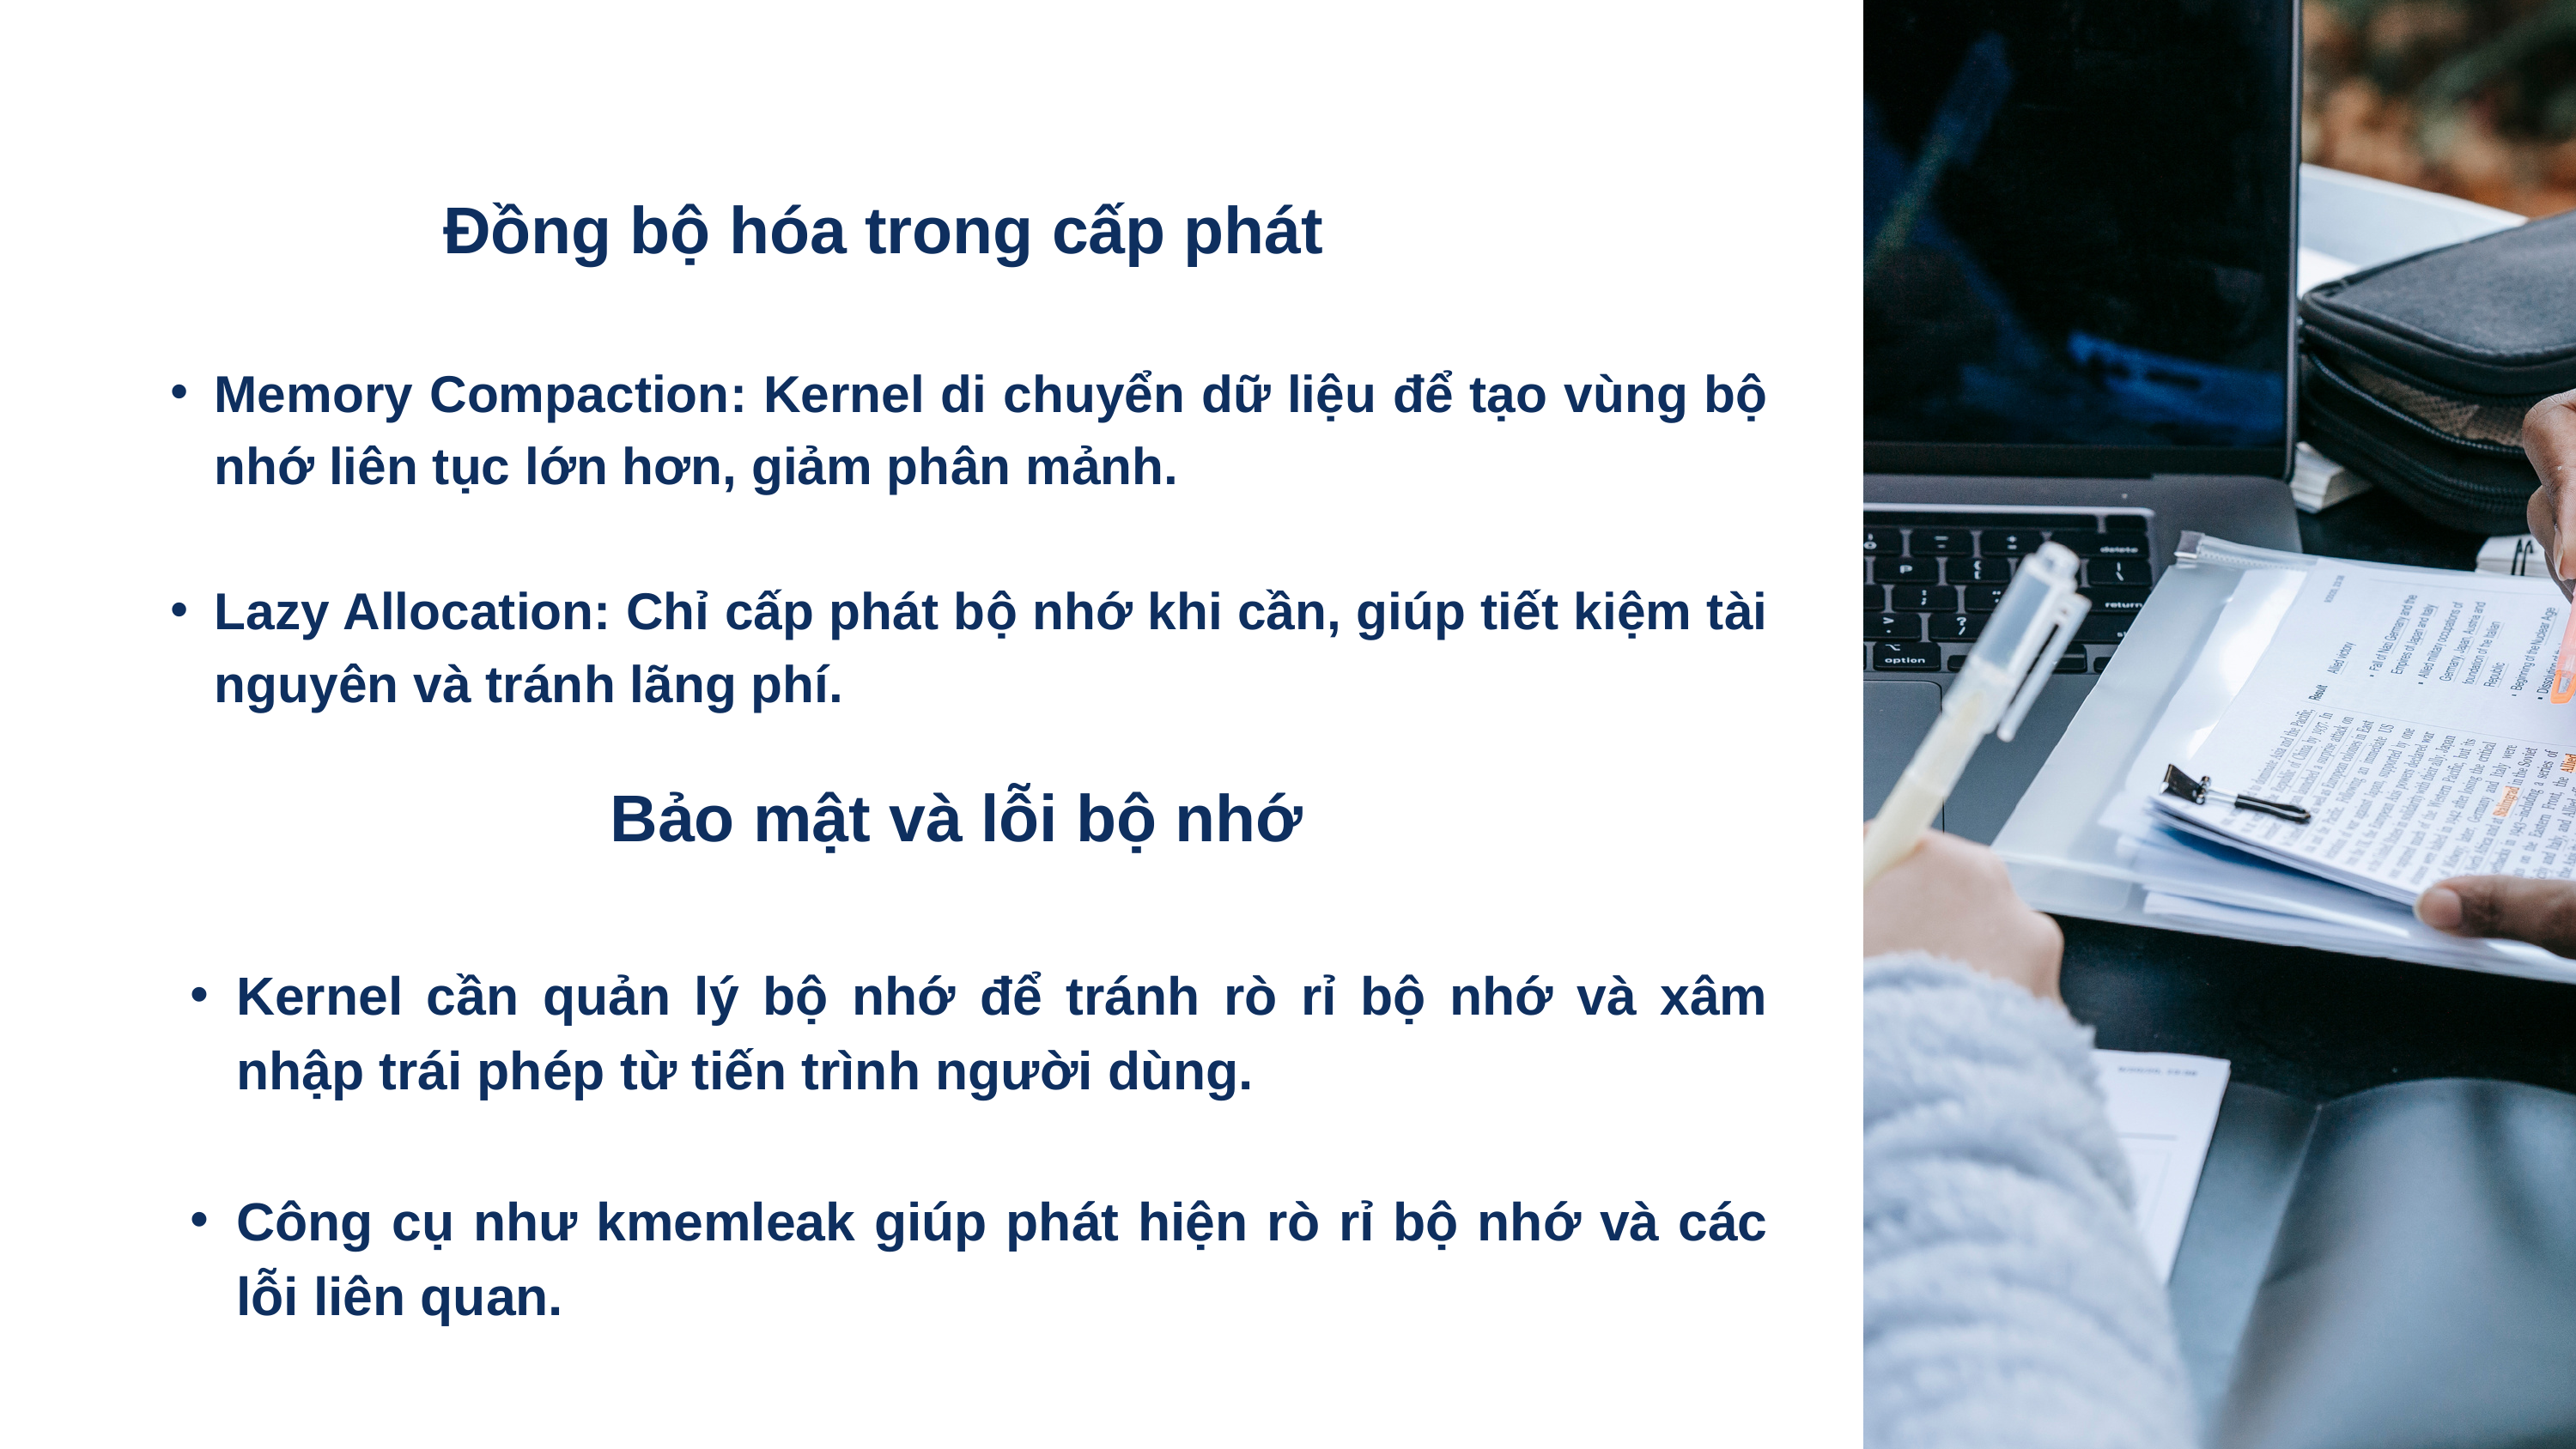

Đồng bộ hóa trong cấp phát
Memory Compaction: Kernel di chuyển dữ liệu để tạo vùng bộ nhớ liên tục lớn hơn, giảm phân mảnh.

Lazy Allocation: Chỉ cấp phát bộ nhớ khi cần, giúp tiết kiệm tài nguyên và tránh lãng phí.

 Bảo mật và lỗi bộ nhớ
Kernel cần quản lý bộ nhớ để tránh rò rỉ bộ nhớ và xâm nhập trái phép từ tiến trình người dùng.

Công cụ như kmemleak giúp phát hiện rò rỉ bộ nhớ và các lỗi liên quan.

31